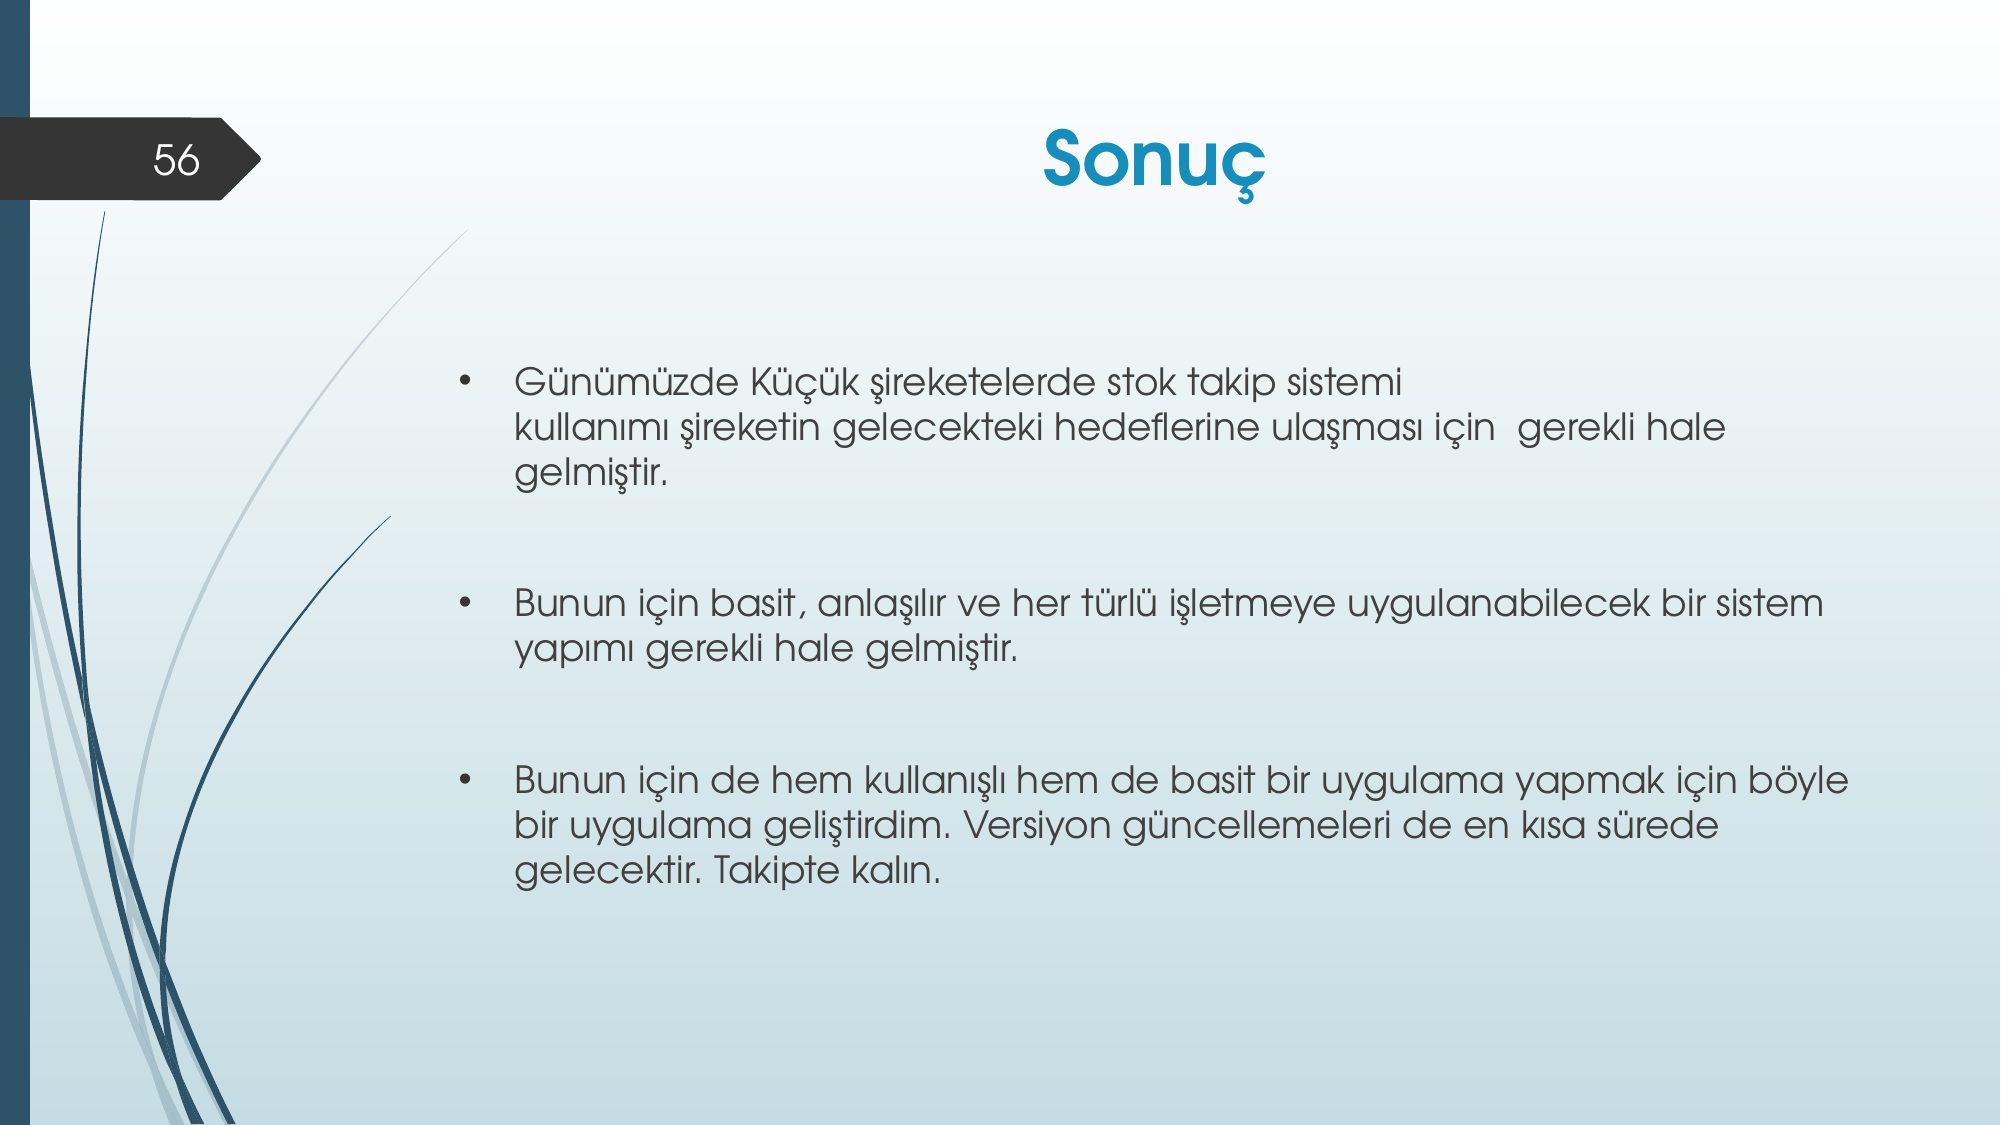

# Sonuç
56
Günümüzde Küçük şireketelerde stok takip sistemi kullanımı şireketin gelecekteki hedeflerine ulaşması için  gerekli hale gelmiştir.​

Bunun için basit, anlaşılır ve her türlü işletmeye uygulanabilecek bir sistem yapımı gerekli hale gelmiştir.​

Bunun için de hem kullanışlı hem de basit bir uygulama yapmak için böyle bir uygulama geliştirdim. Versiyon güncellemeleri de en kısa sürede gelecektir. Takipte kalın.​